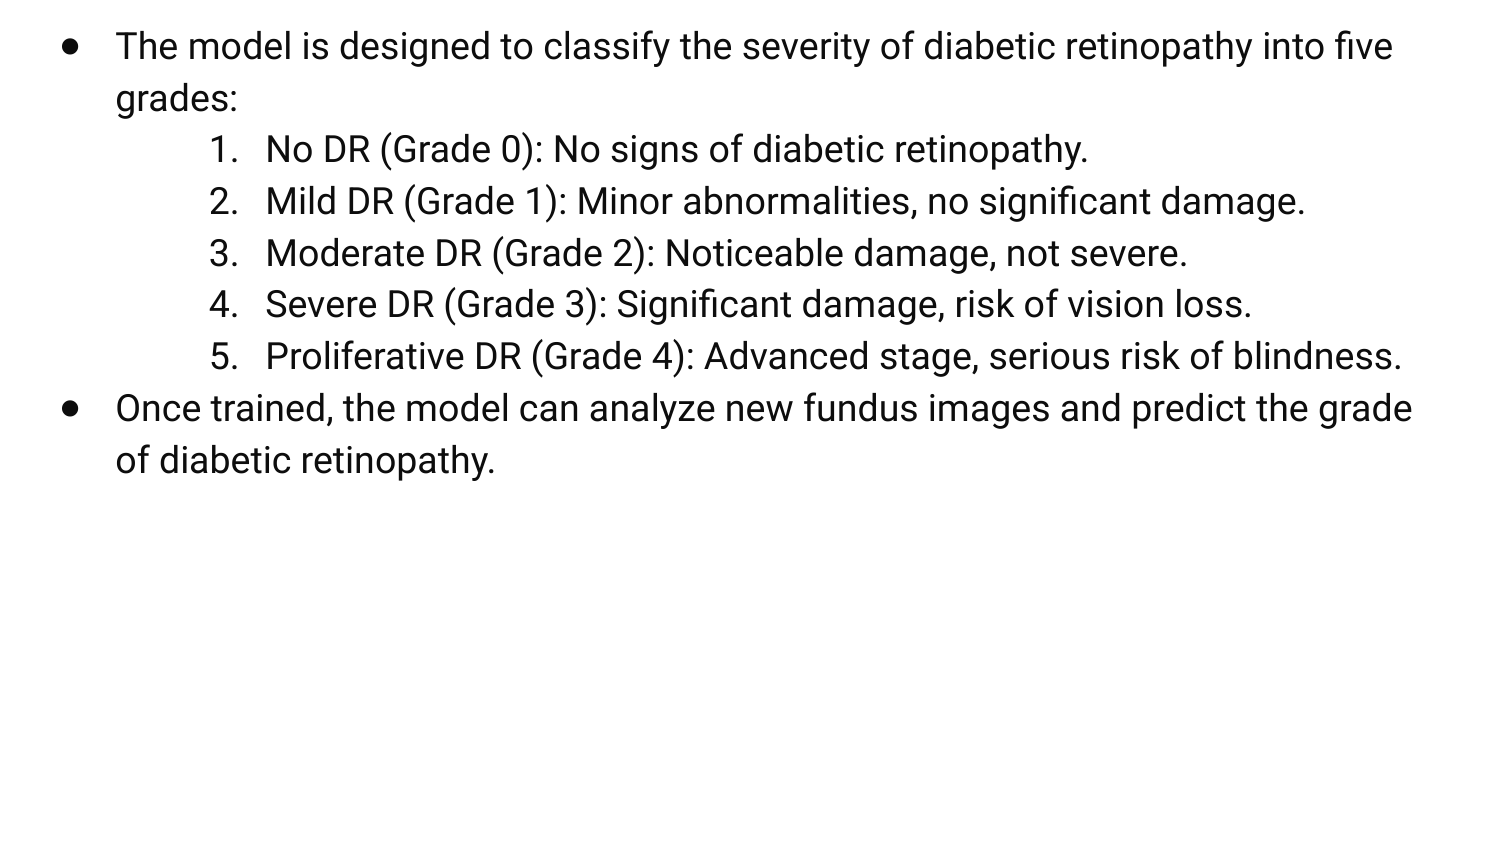

The model is designed to classify the severity of diabetic retinopathy into five grades:
No DR (Grade 0): No signs of diabetic retinopathy.
Mild DR (Grade 1): Minor abnormalities, no significant damage.
Moderate DR (Grade 2): Noticeable damage, not severe.
Severe DR (Grade 3): Significant damage, risk of vision loss.
Proliferative DR (Grade 4): Advanced stage, serious risk of blindness.
Once trained, the model can analyze new fundus images and predict the grade of diabetic retinopathy.